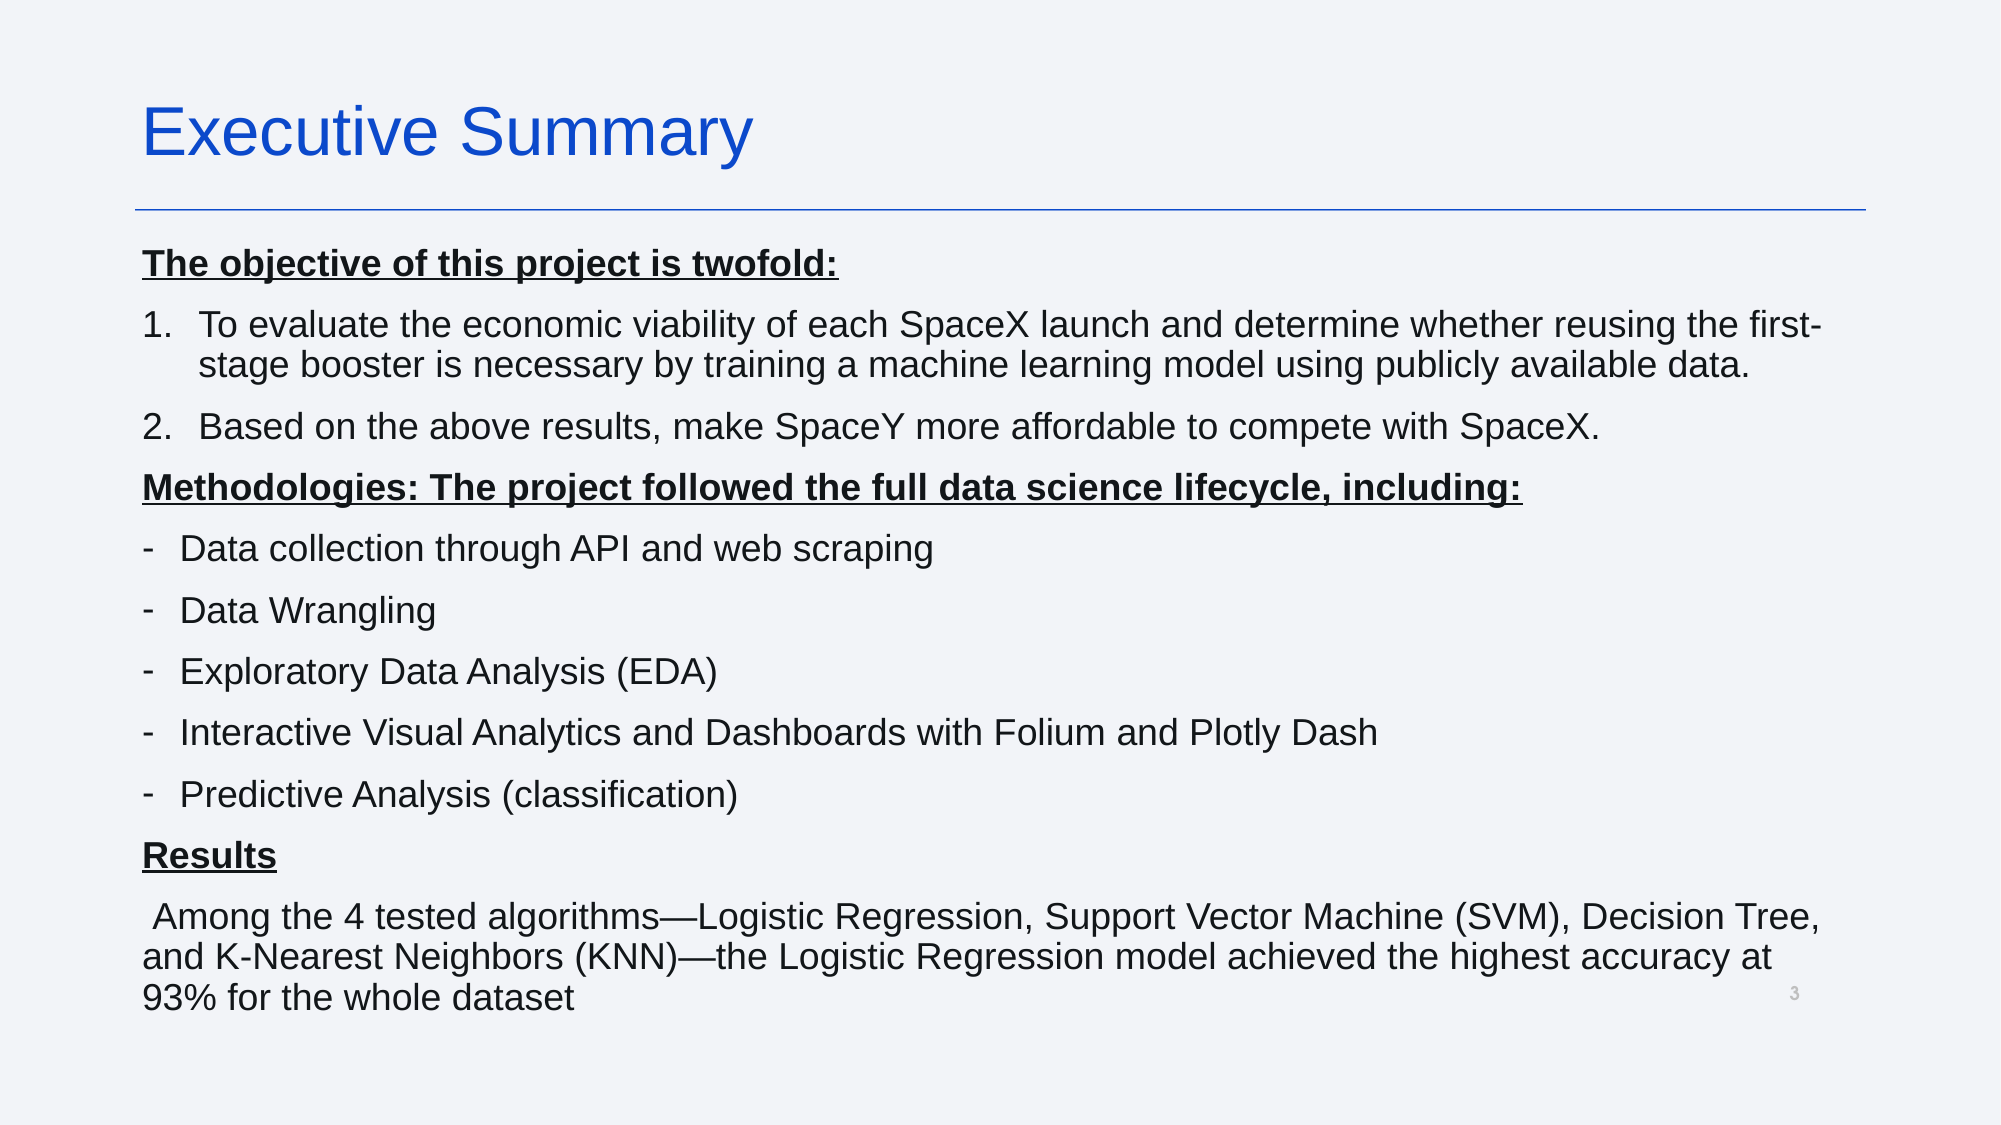

Executive Summary
The objective of this project is twofold:
To evaluate the economic viability of each SpaceX launch and determine whether reusing the first-stage booster is necessary by training a machine learning model using publicly available data.
Based on the above results, make SpaceY more affordable to compete with SpaceX.
Methodologies: The project followed the full data science lifecycle, including:
Data collection through API and web scraping
Data Wrangling
Exploratory Data Analysis (EDA)
Interactive Visual Analytics and Dashboards with Folium and Plotly Dash
Predictive Analysis (classification)
Results
 Among the 4 tested algorithms—Logistic Regression, Support Vector Machine (SVM), Decision Tree, and K-Nearest Neighbors (KNN)—the Logistic Regression model achieved the highest accuracy at 93% for the whole dataset
3